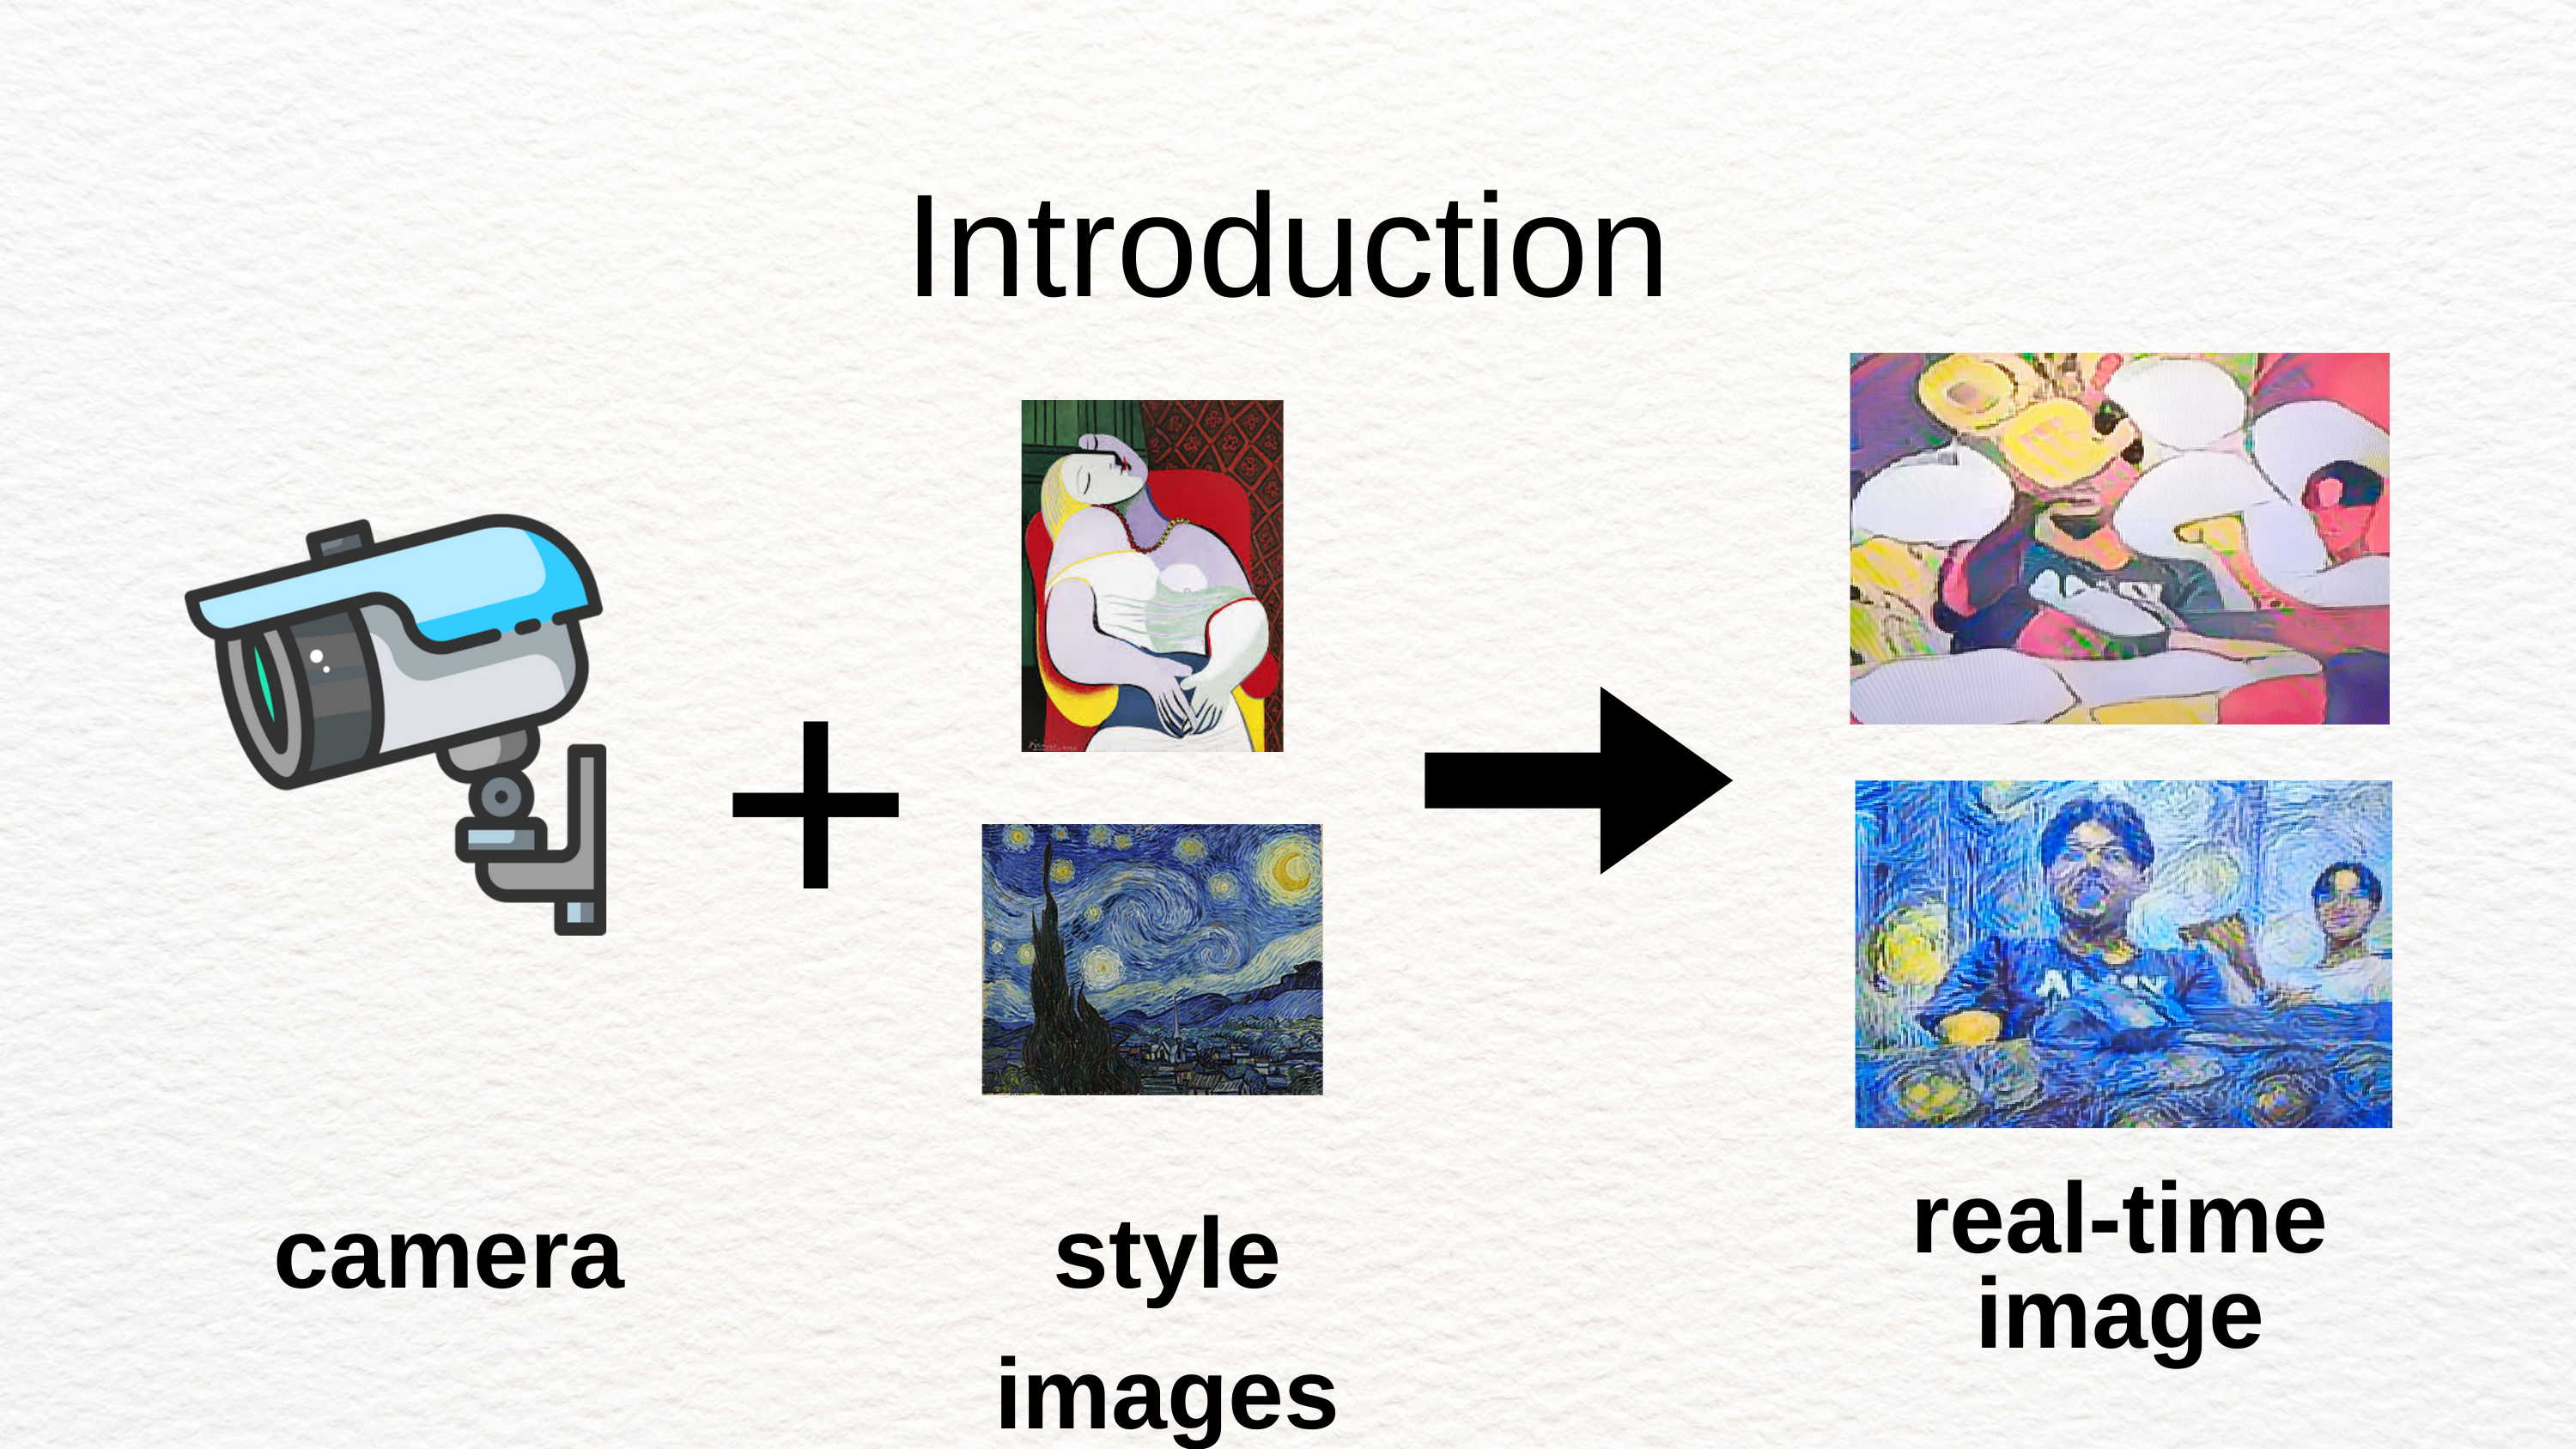

Introduction

+

camera
style images
real-time image